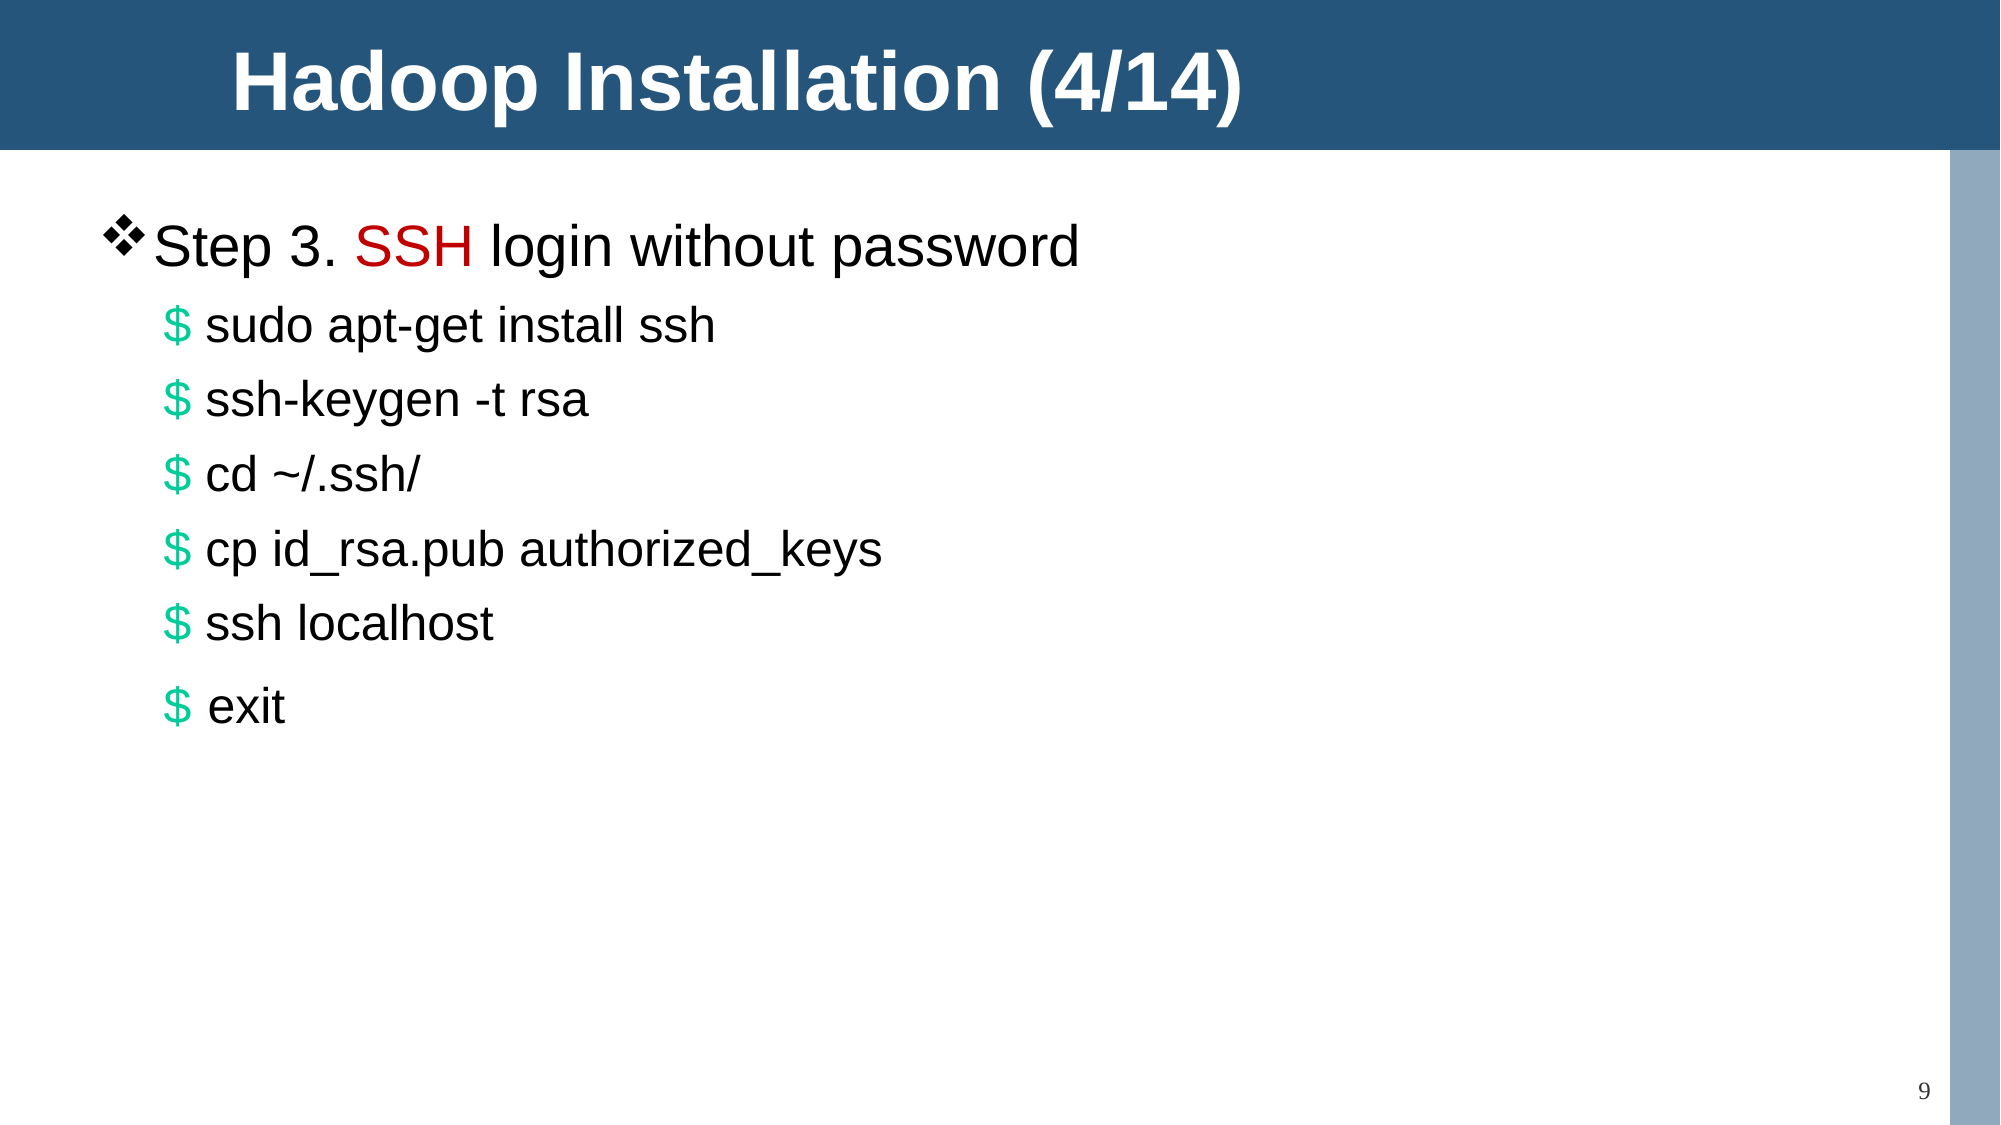

Hadoop Installation (4/14)
Step 3. SSH login without password
$ sudo apt-get install ssh
$ ssh-keygen -t rsa
$ cd ~/.ssh/
$ cp id_rsa.pub authorized_keys
$ ssh localhost
$ exit

9